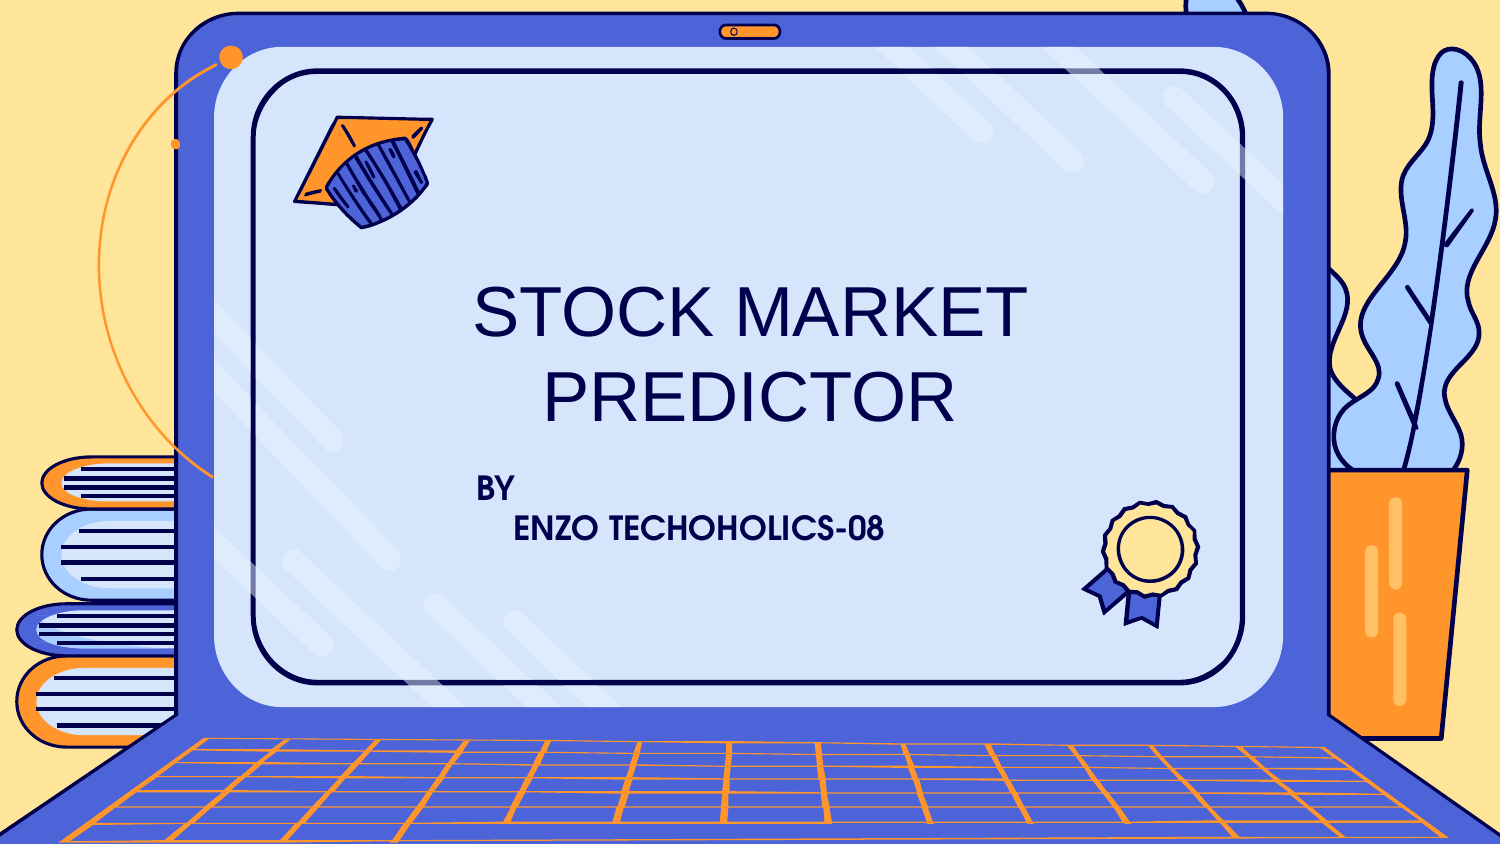

# STOCK MARKET PREDICTOR
BY
    ENZO TECHOHOLICS-08